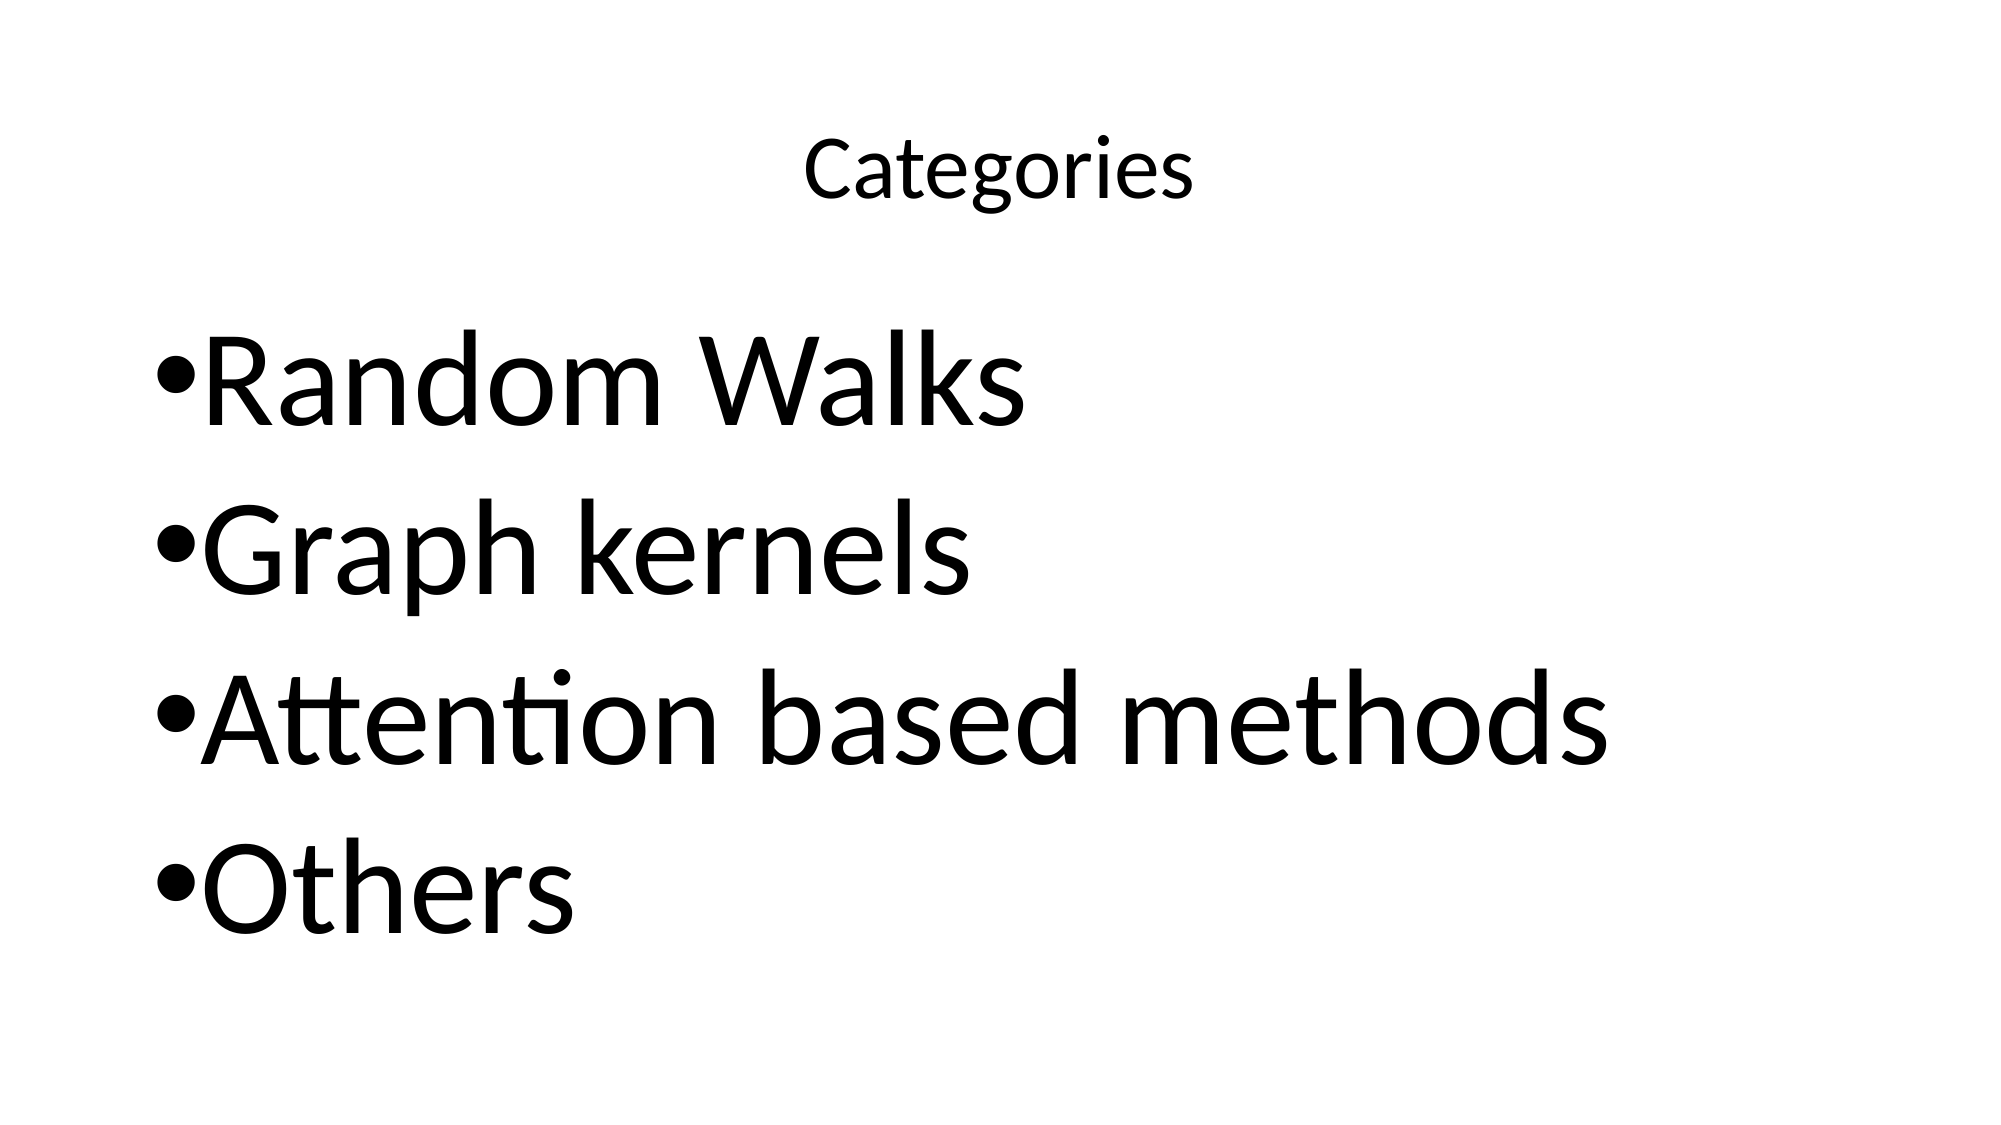

# Categories
Random Walks
Graph kernels
Attention based methods
Others